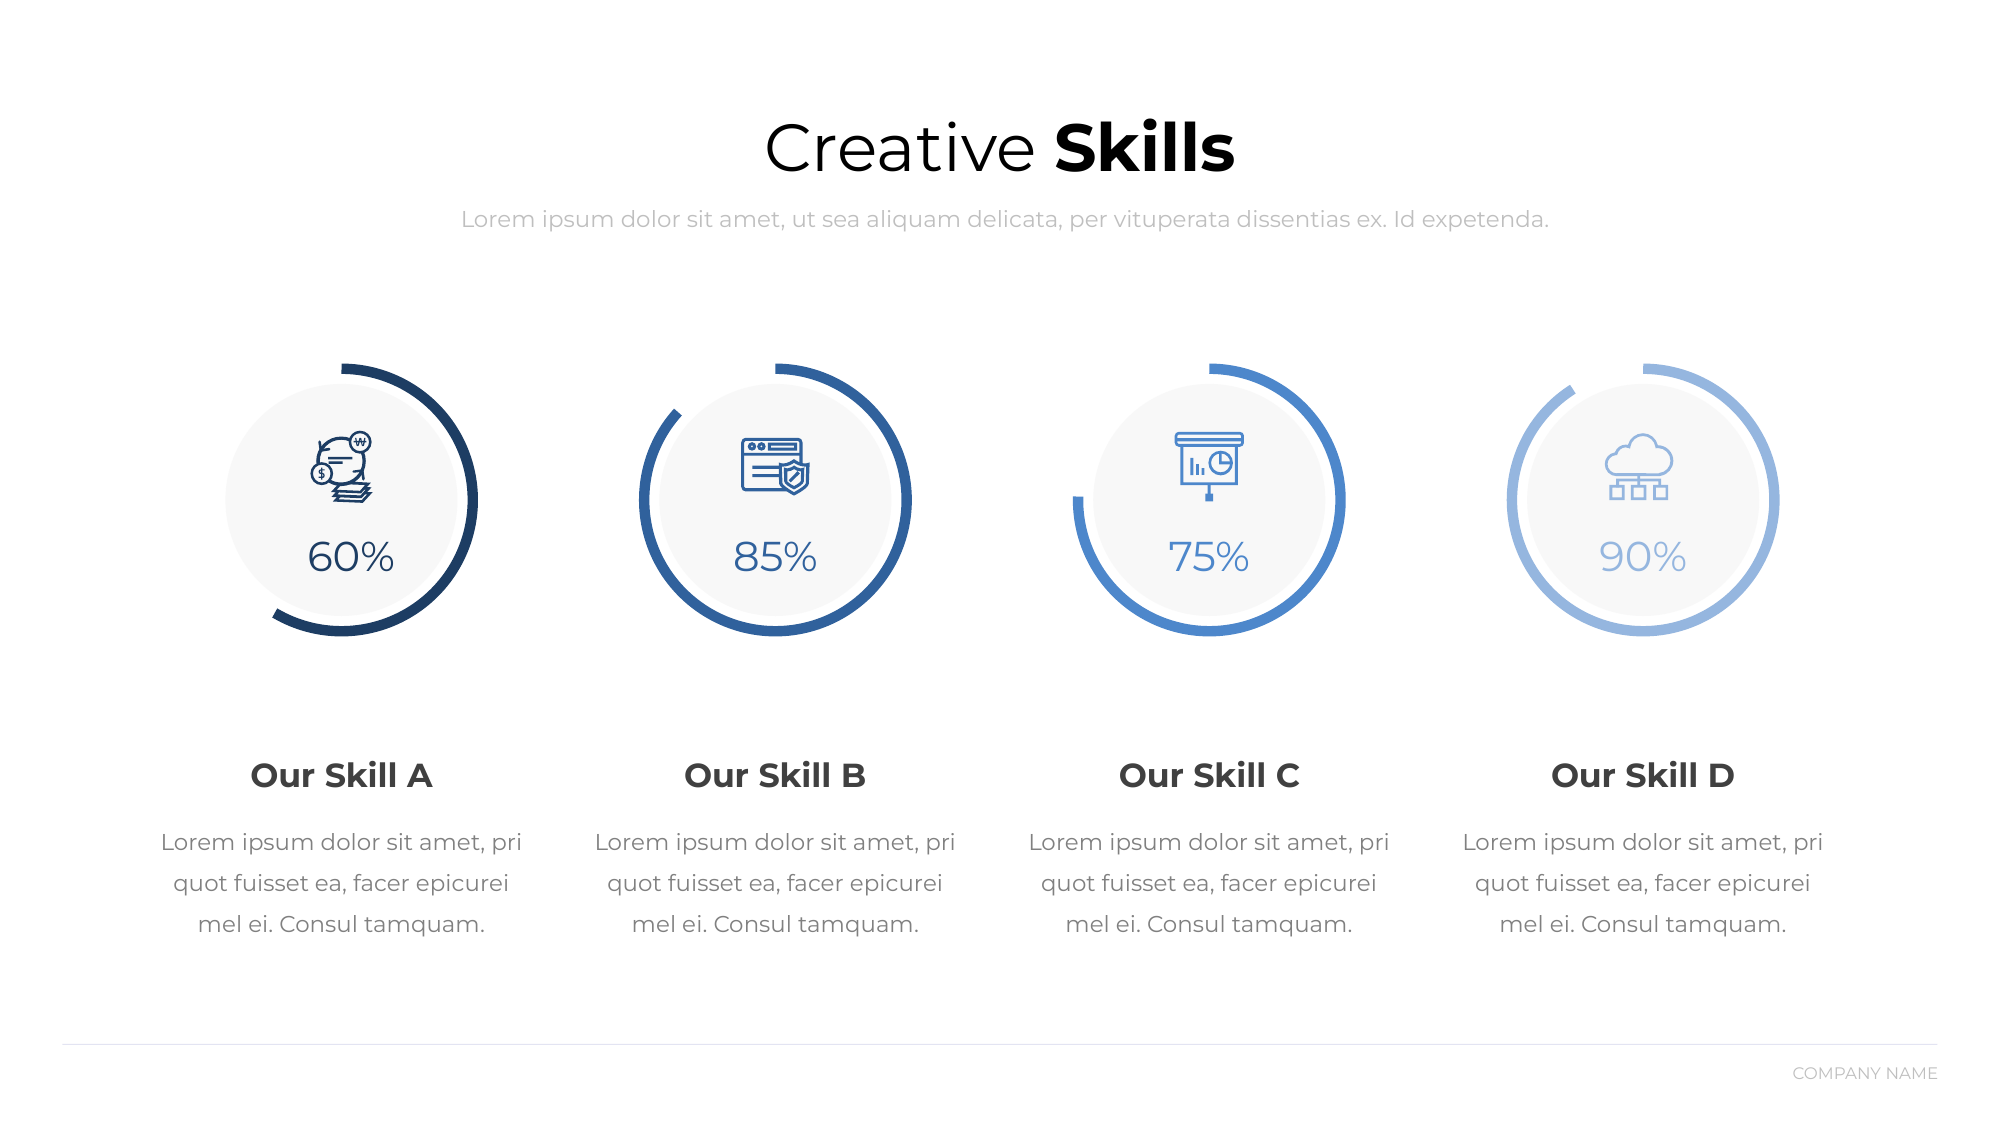

Creative Skills
Lorem ipsum dolor sit amet, ut sea aliquam delicata, per vituperata dissentias ex. Id expetenda.

60%
85%
75%
90%
Our Skill A
Lorem ipsum dolor sit amet, pri quot fuisset ea, facer epicurei mel ei. Consul tamquam.
Our Skill B
Lorem ipsum dolor sit amet, pri quot fuisset ea, facer epicurei mel ei. Consul tamquam.
Our Skill C
Lorem ipsum dolor sit amet, pri quot fuisset ea, facer epicurei mel ei. Consul tamquam.
Our Skill D
Lorem ipsum dolor sit amet, pri quot fuisset ea, facer epicurei mel ei. Consul tamquam.